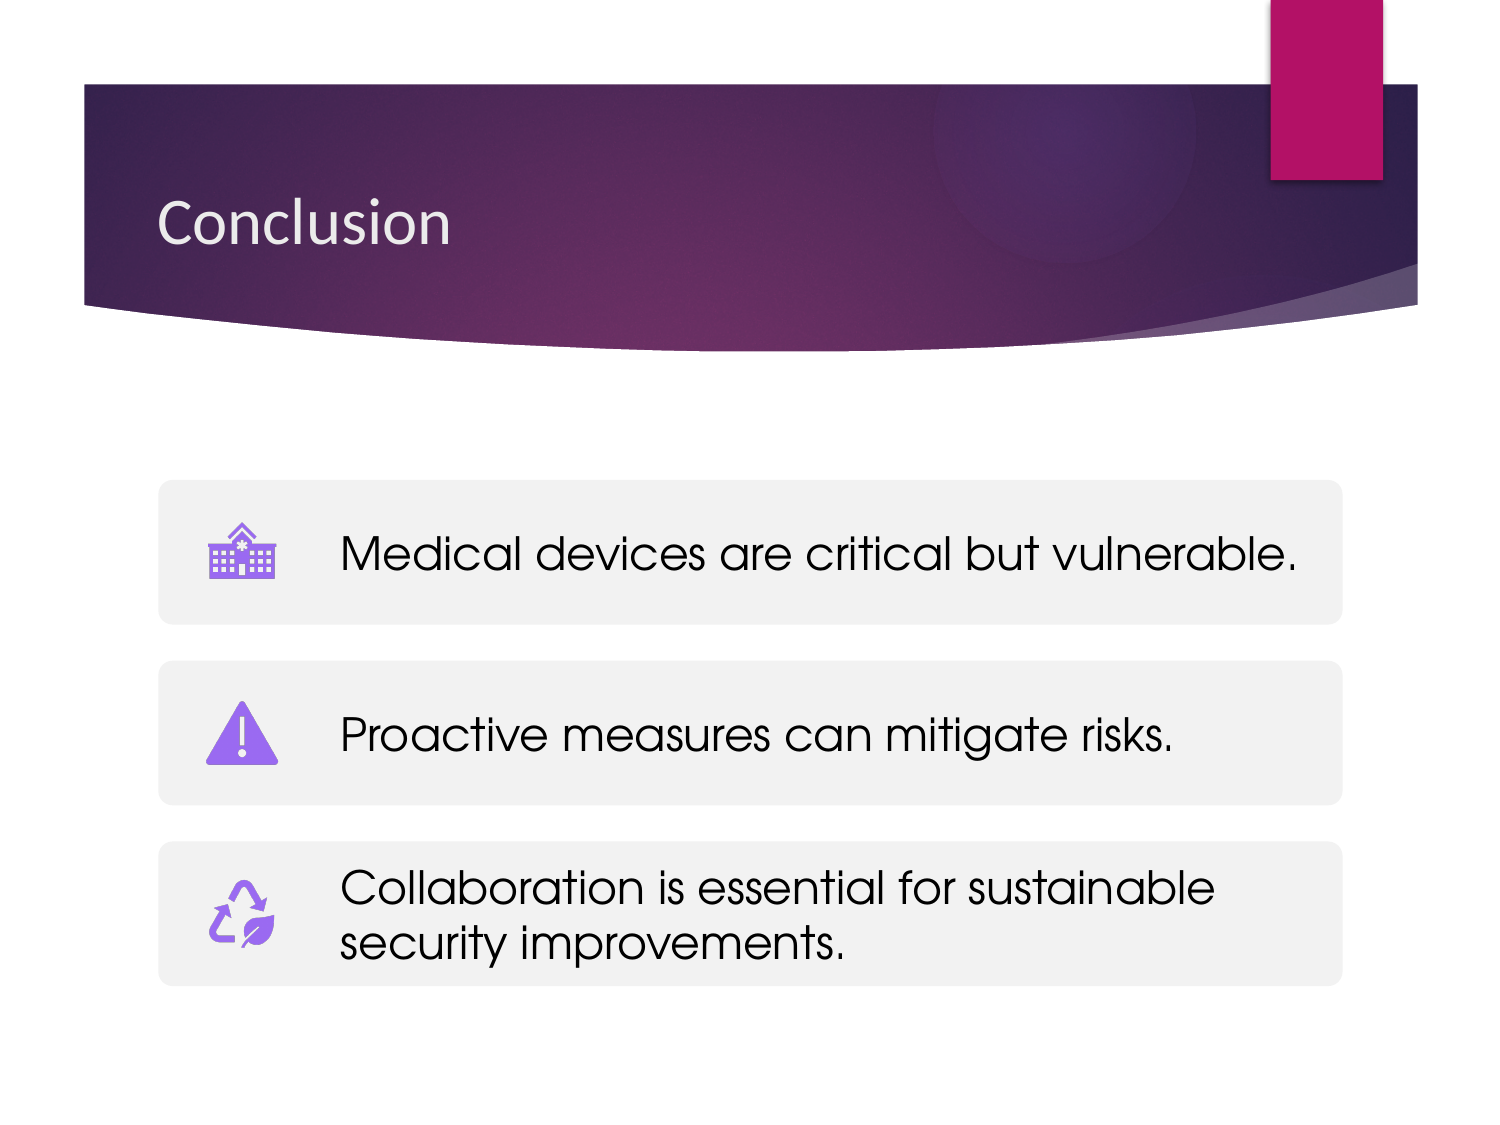

# Conclusion
Medical devices are critical but vulnerable.
Proactive measures can mitigate risks.
Collaboration is essential for sustainable security improvements.